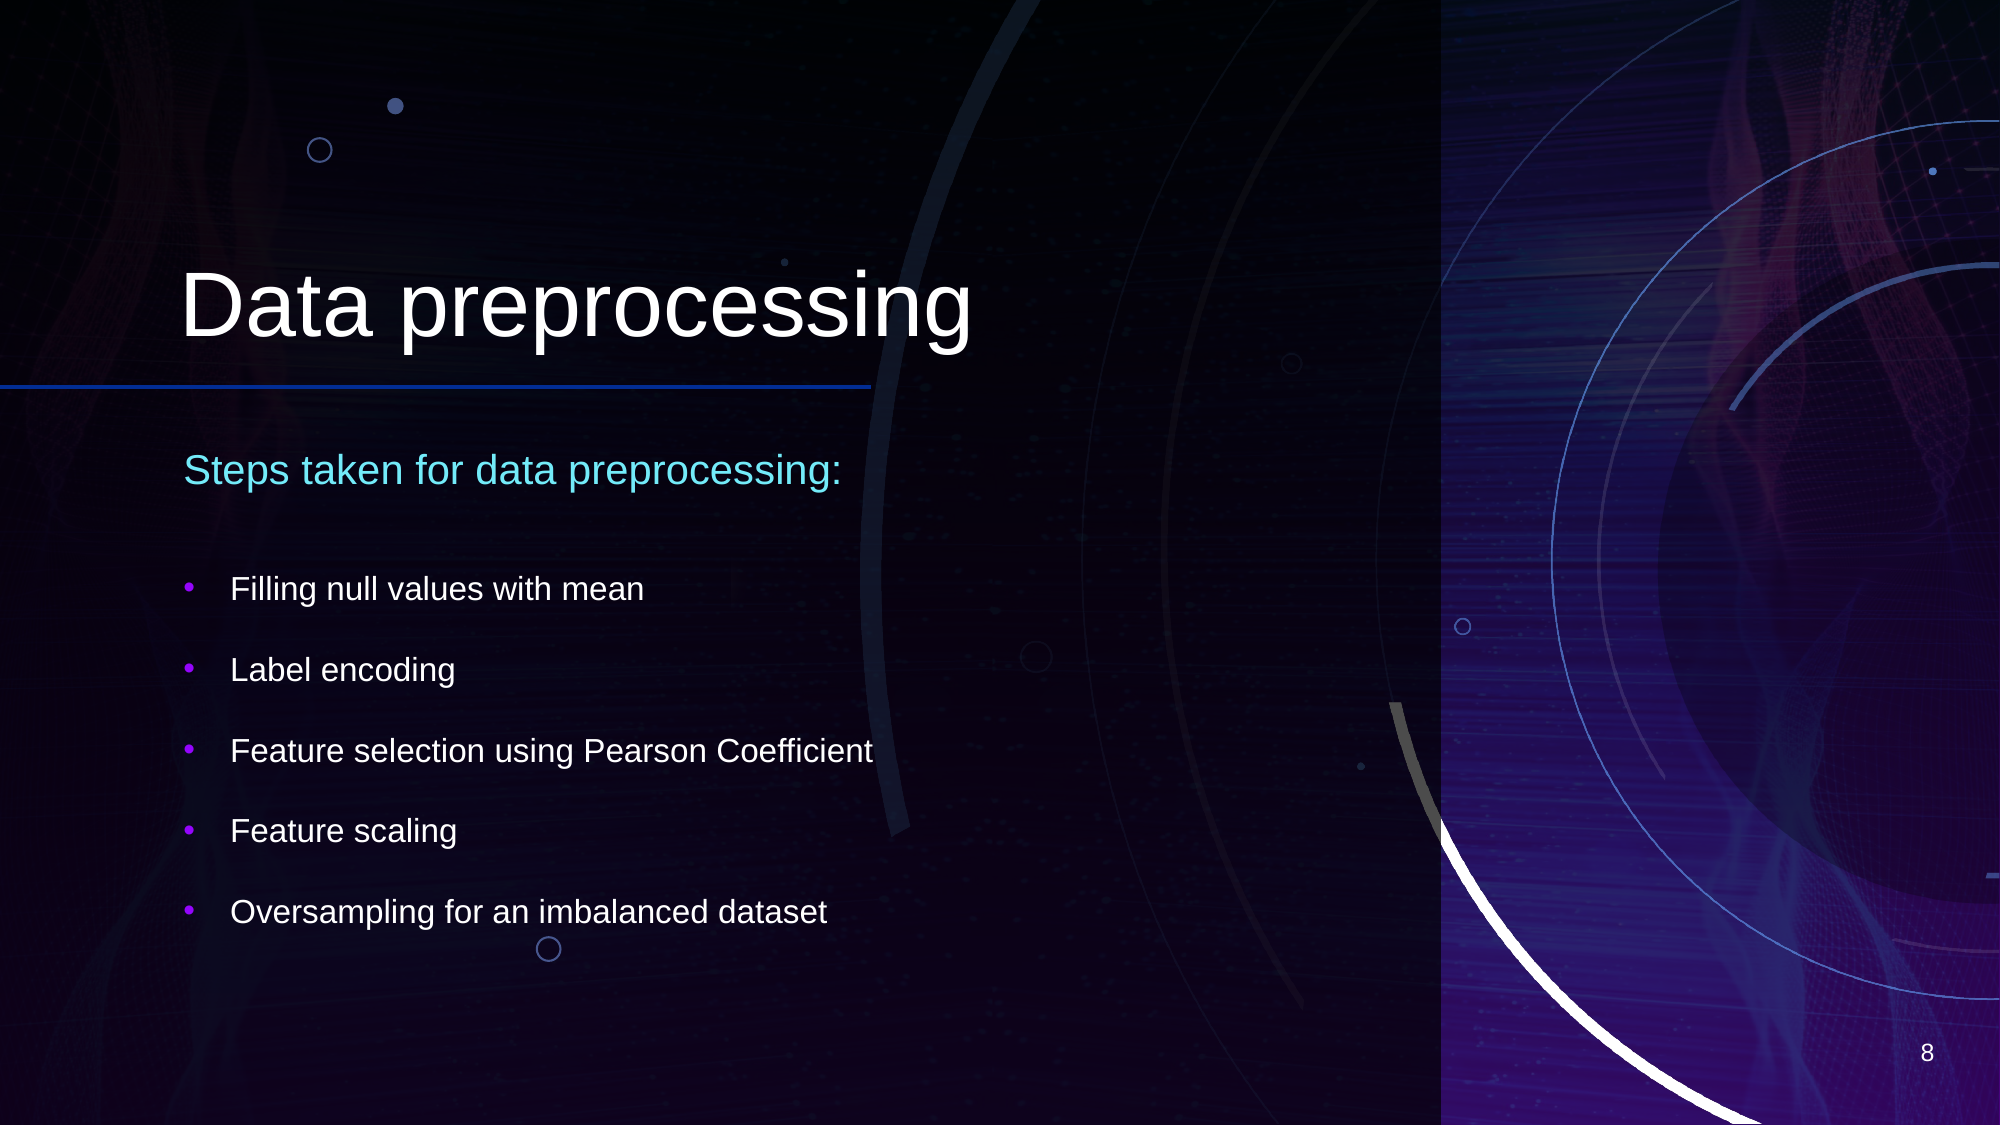

# Data preprocessing
Steps taken for data preprocessing:

Filling null values with mean
Label encoding
Feature selection using Pearson Coefficient
Feature scaling
Oversampling for an imbalanced dataset
8